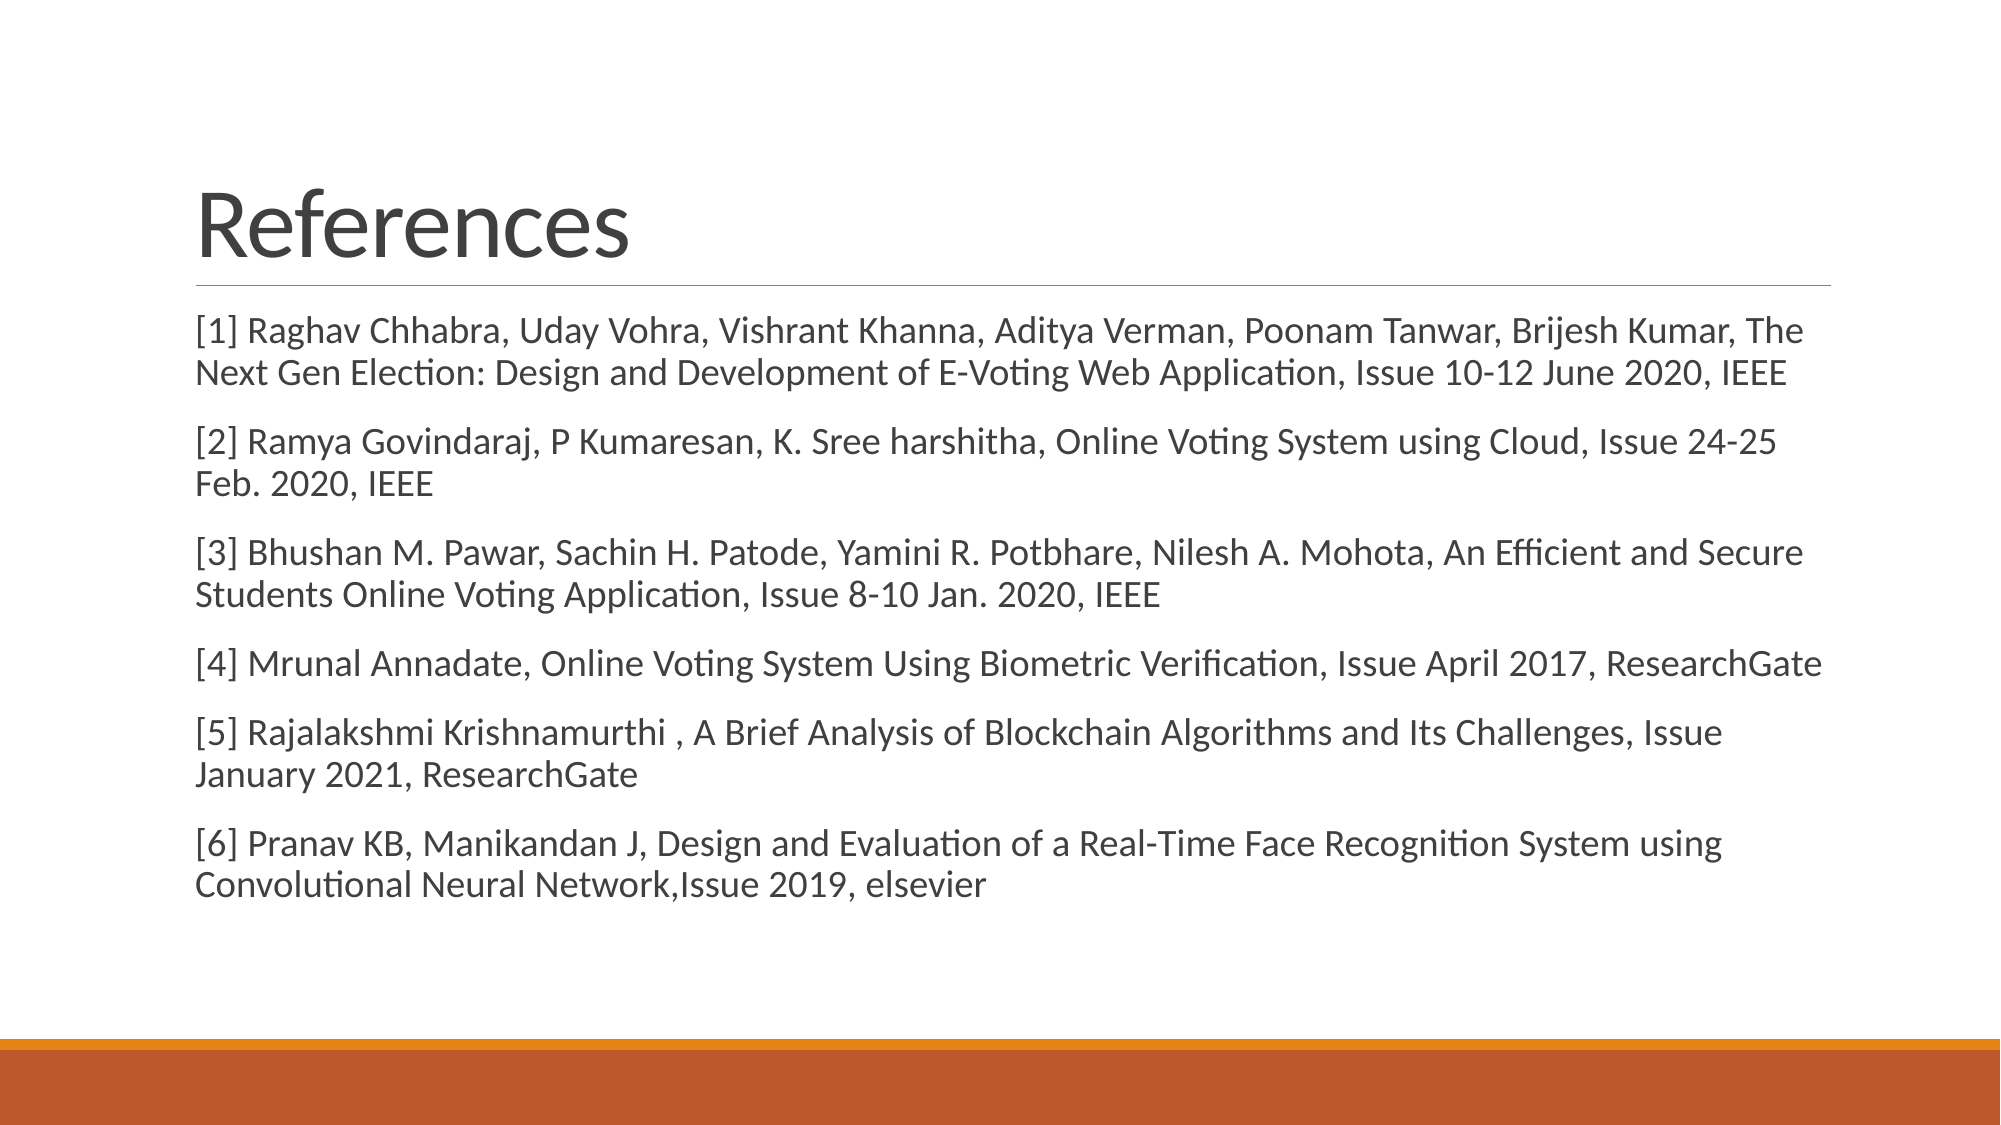

# References
[1] Raghav Chhabra, Uday Vohra, Vishrant Khanna, Aditya Verman, Poonam Tanwar, Brijesh Kumar, The Next Gen Election: Design and Development of E-Voting Web Application, Issue 10-12 June 2020, IEEE
[2] Ramya Govindaraj, P Kumaresan, K. Sree harshitha, Online Voting System using Cloud, Issue 24-25 Feb. 2020, IEEE
[3] Bhushan M. Pawar, Sachin H. Patode, Yamini R. Potbhare, Nilesh A. Mohota, An Efficient and Secure Students Online Voting Application, Issue 8-10 Jan. 2020, IEEE
[4] Mrunal Annadate, Online Voting System Using Biometric Verification, Issue April 2017, ResearchGate
[5] Rajalakshmi Krishnamurthi , A Brief Analysis of Blockchain Algorithms and Its Challenges, Issue January 2021, ResearchGate
[6] Pranav KB, Manikandan J, Design and Evaluation of a Real-Time Face Recognition System using Convolutional Neural Network,Issue 2019, elsevier